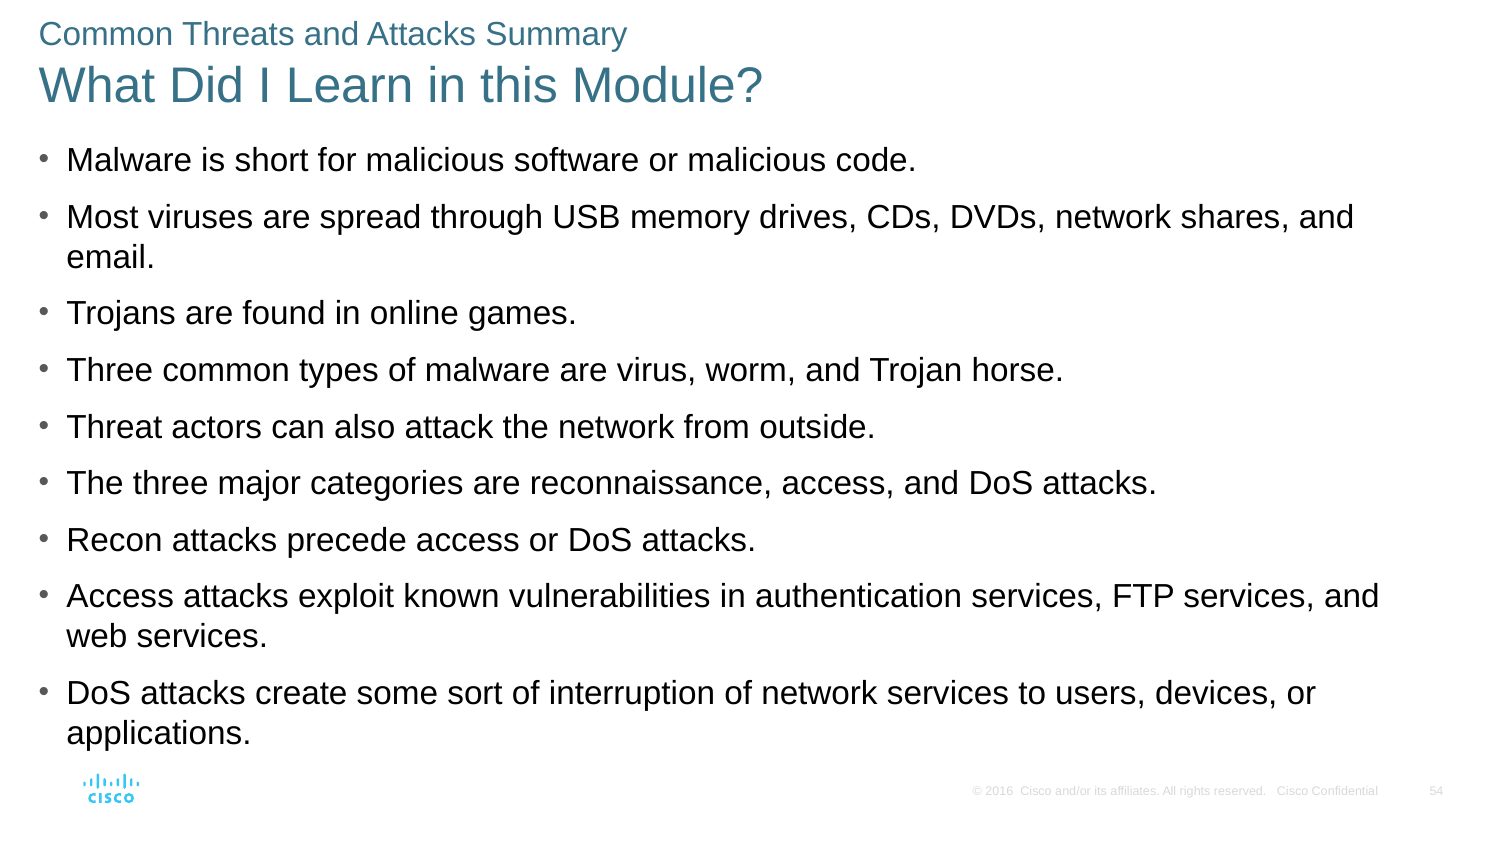

Common Threats and Attacks Summary
What Did I Learn in this Module?
Malware is short for malicious software or malicious code.
Most viruses are spread through USB memory drives, CDs, DVDs, network shares, and email.
Trojans are found in online games.
Three common types of malware are virus, worm, and Trojan horse.
Threat actors can also attack the network from outside.
The three major categories are reconnaissance, access, and DoS attacks.
Recon attacks precede access or DoS attacks.
Access attacks exploit known vulnerabilities in authentication services, FTP services, and web services.
DoS attacks create some sort of interruption of network services to users, devices, or applications.